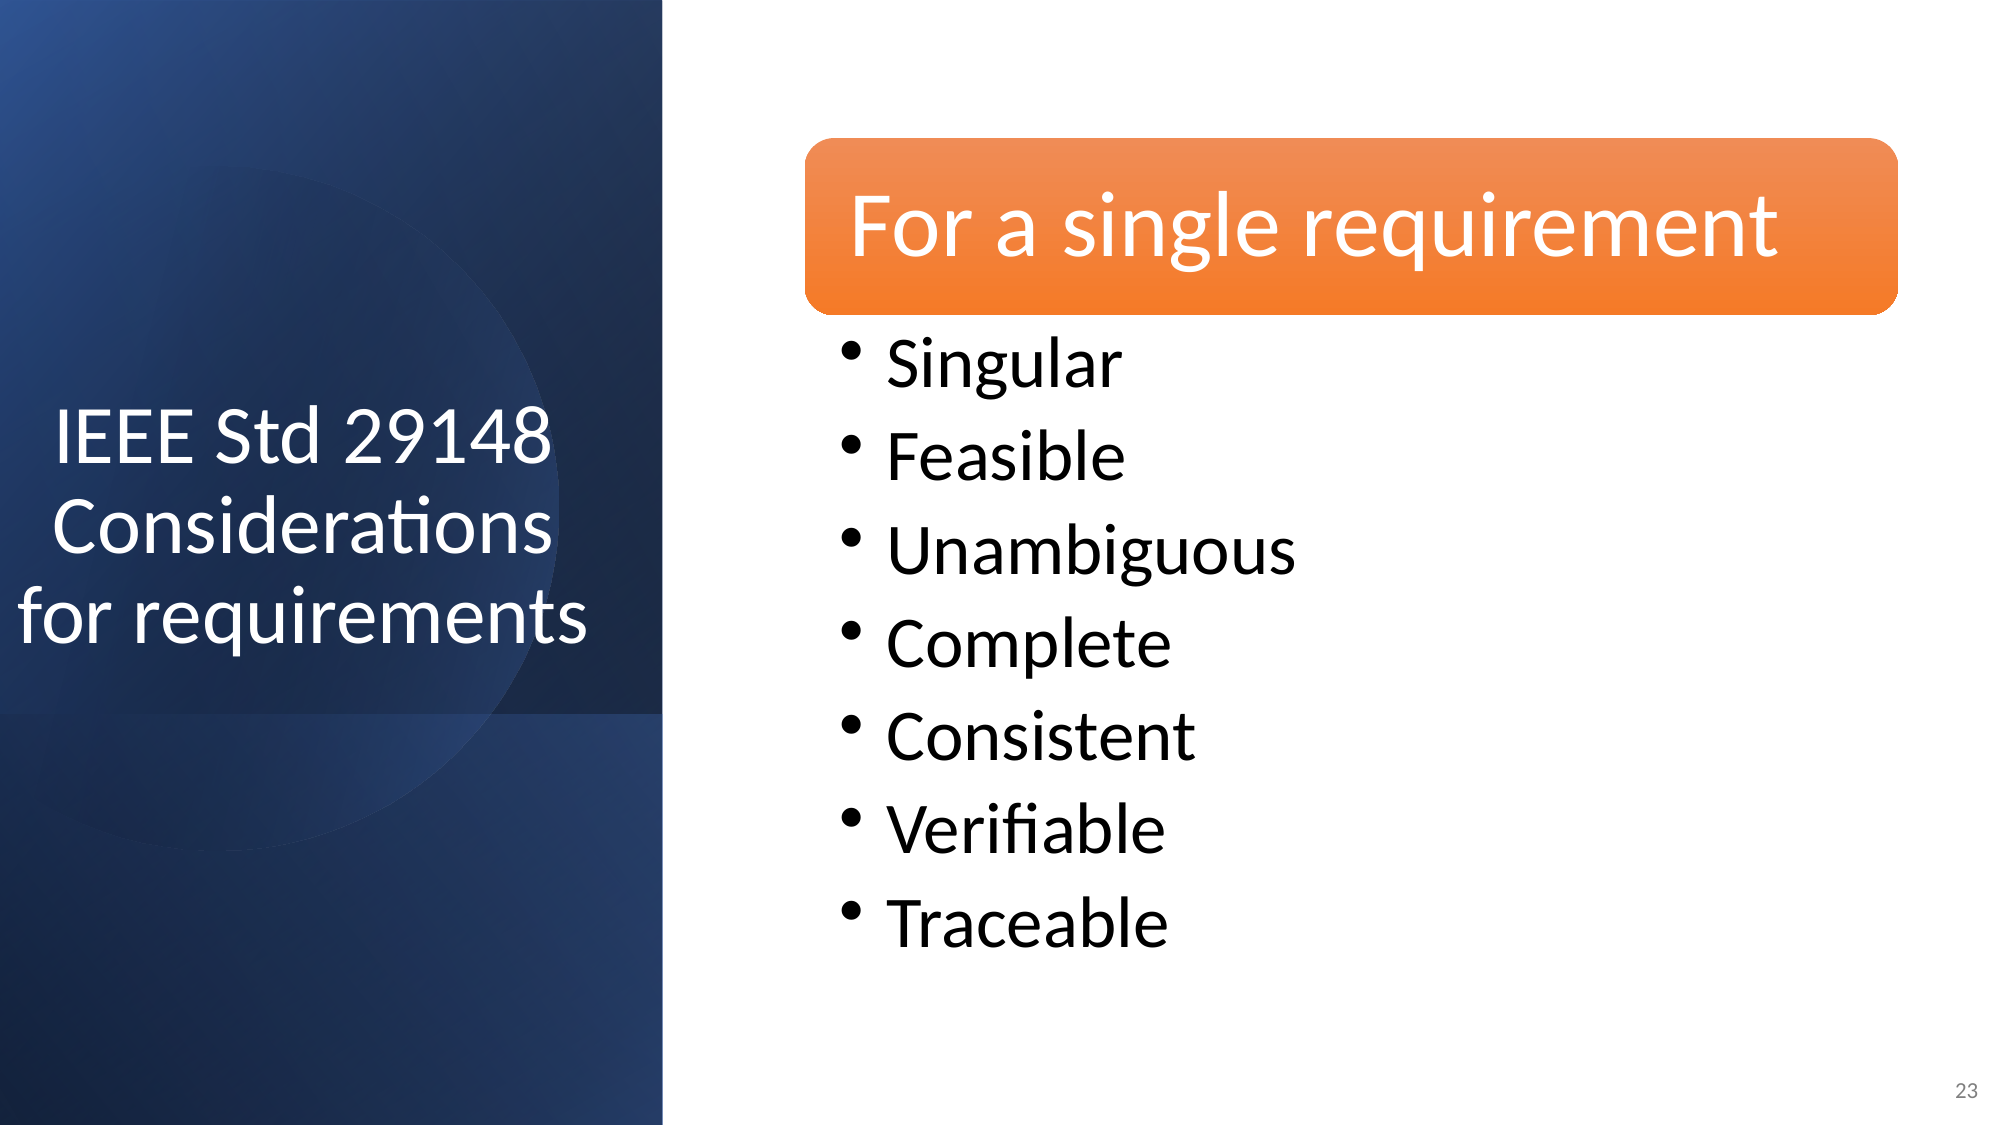

For a single requirement
Singular
Feasible
Unambiguous
Complete
Consistent
Verifiable
Traceable

# IEEE Std 29148 Considerations for requirements

23